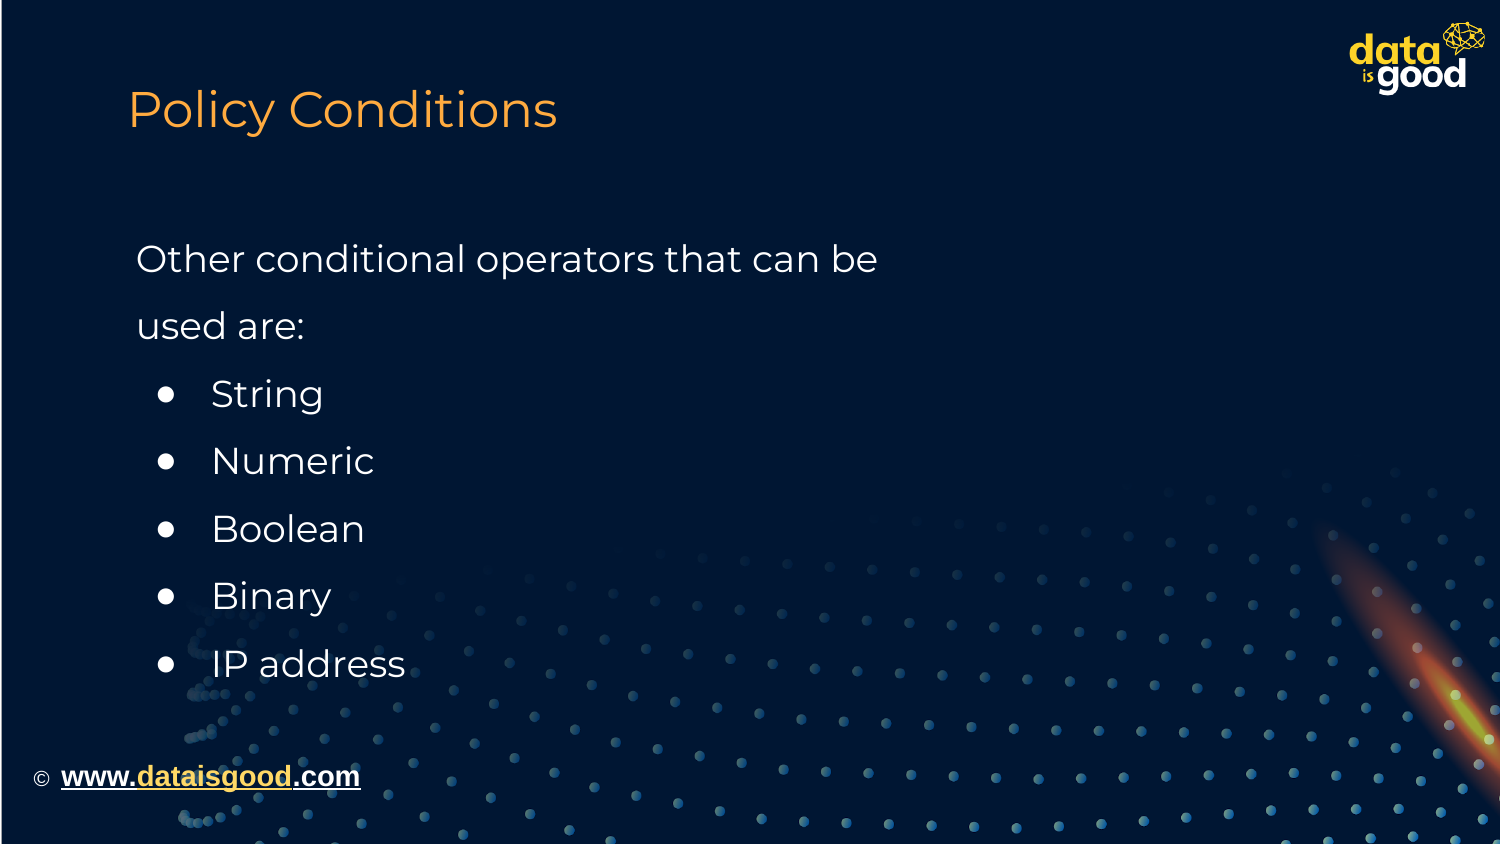

Policy Conditions
# Other conditional operators that can be used are:
String
Numeric
Boolean
Binary
IP address